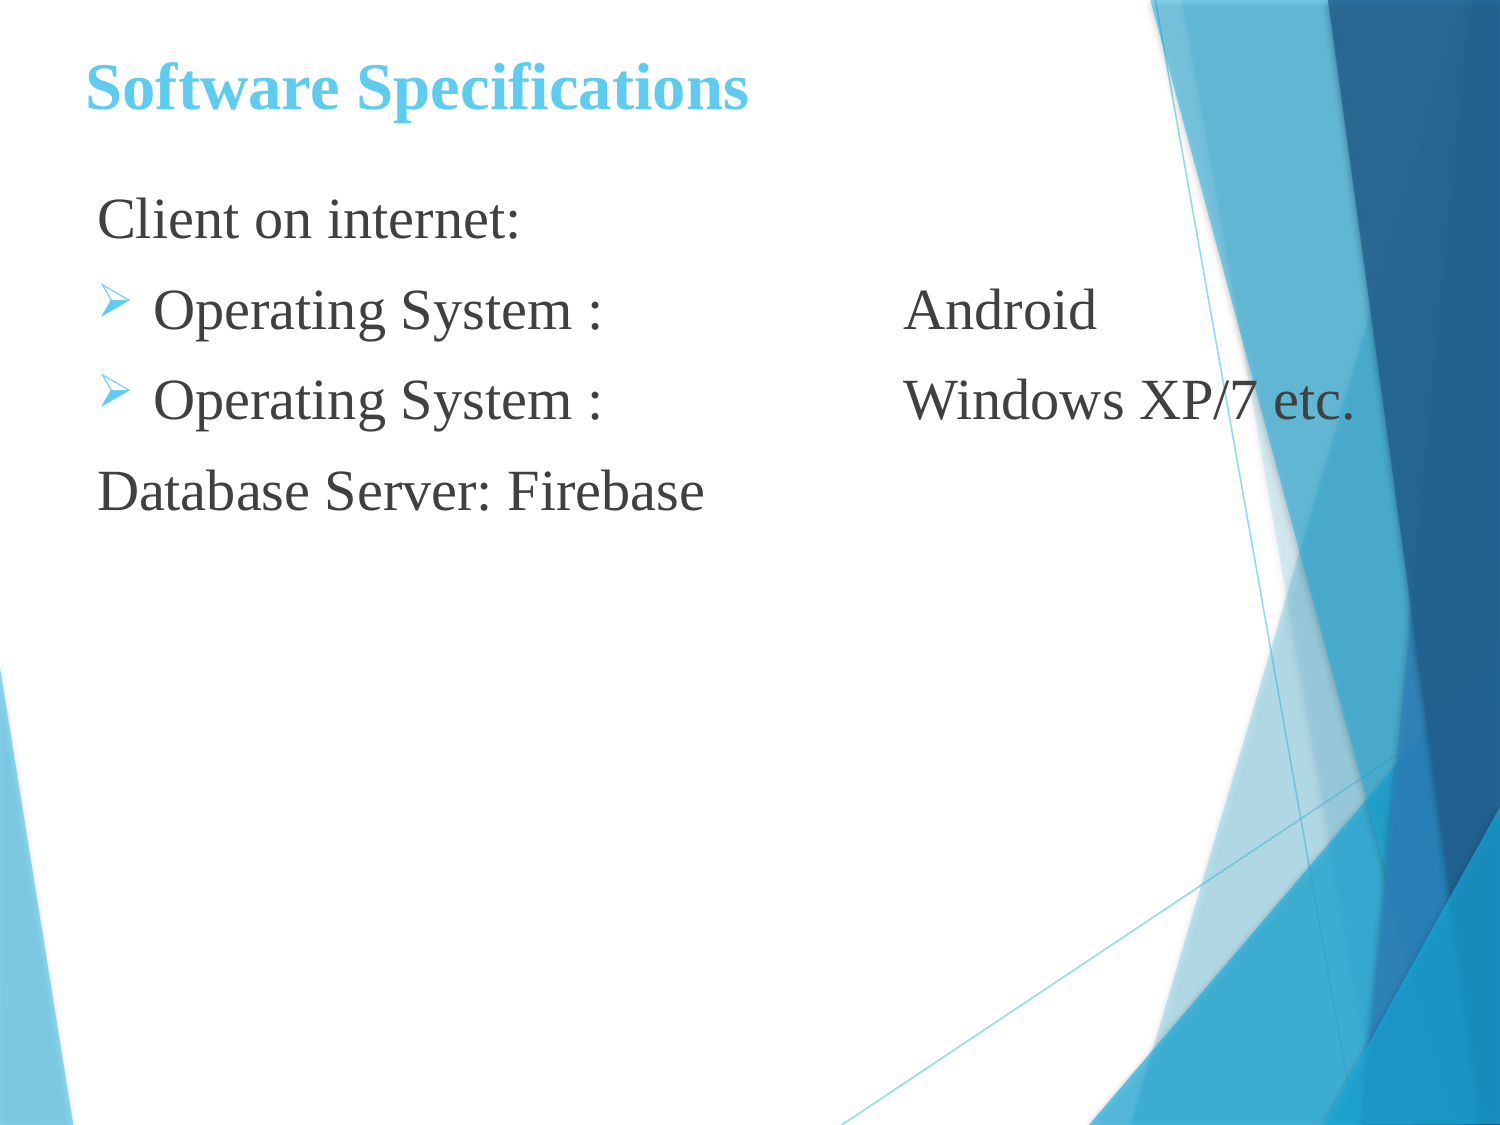

# Software Specifications

Client on internet:
Operating System : 		Android
Operating System : 		Windows XP/7 etc.
Database Server: Firebase